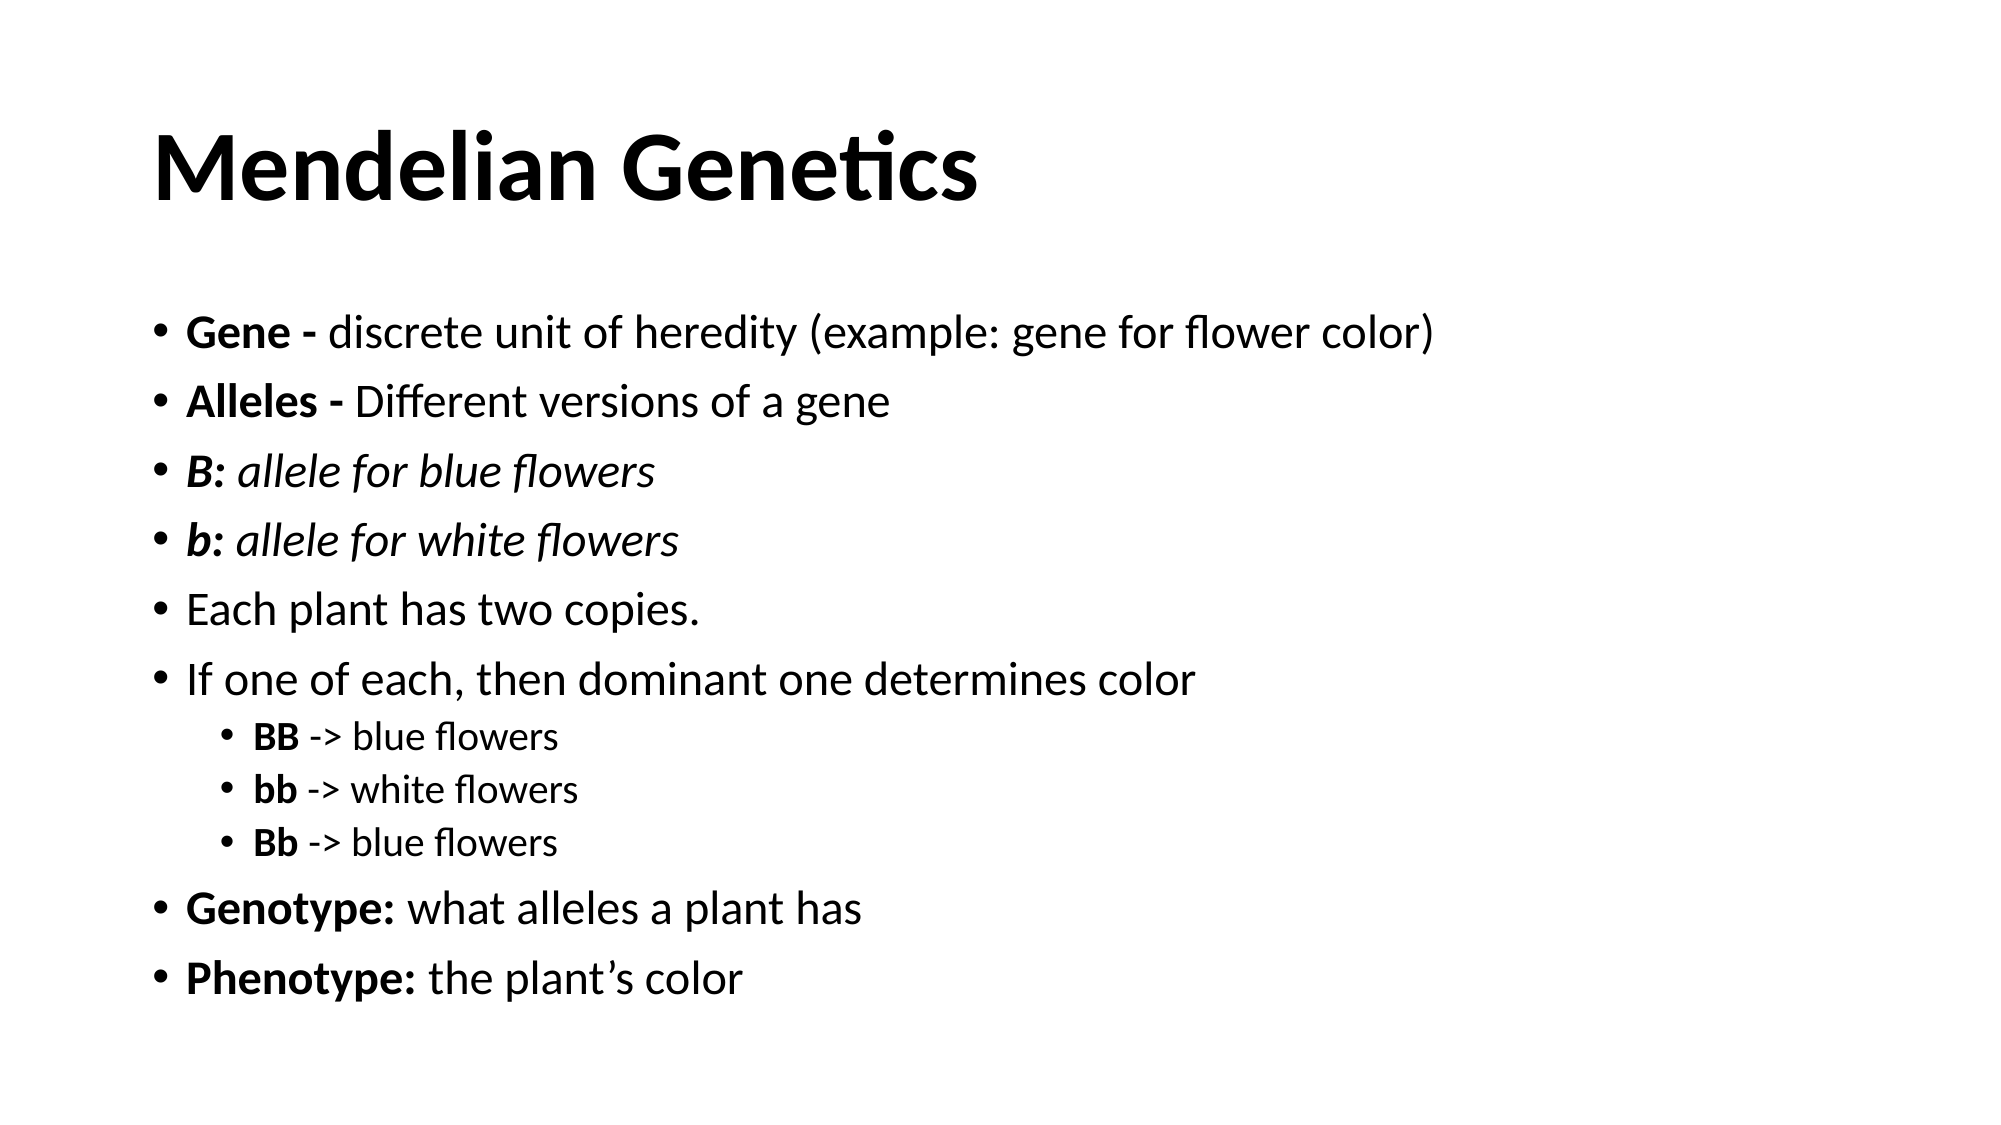

# Mendelian Genetics
Gene - discrete unit of heredity (example: gene for flower color)
Alleles - Different versions of a gene
B: allele for blue flowers
b: allele for white flowers
Each plant has two copies.
If one of each, then dominant one determines color
BB -> blue flowers
bb -> white flowers
Bb -> blue flowers
Genotype: what alleles a plant has
Phenotype: the plant’s color